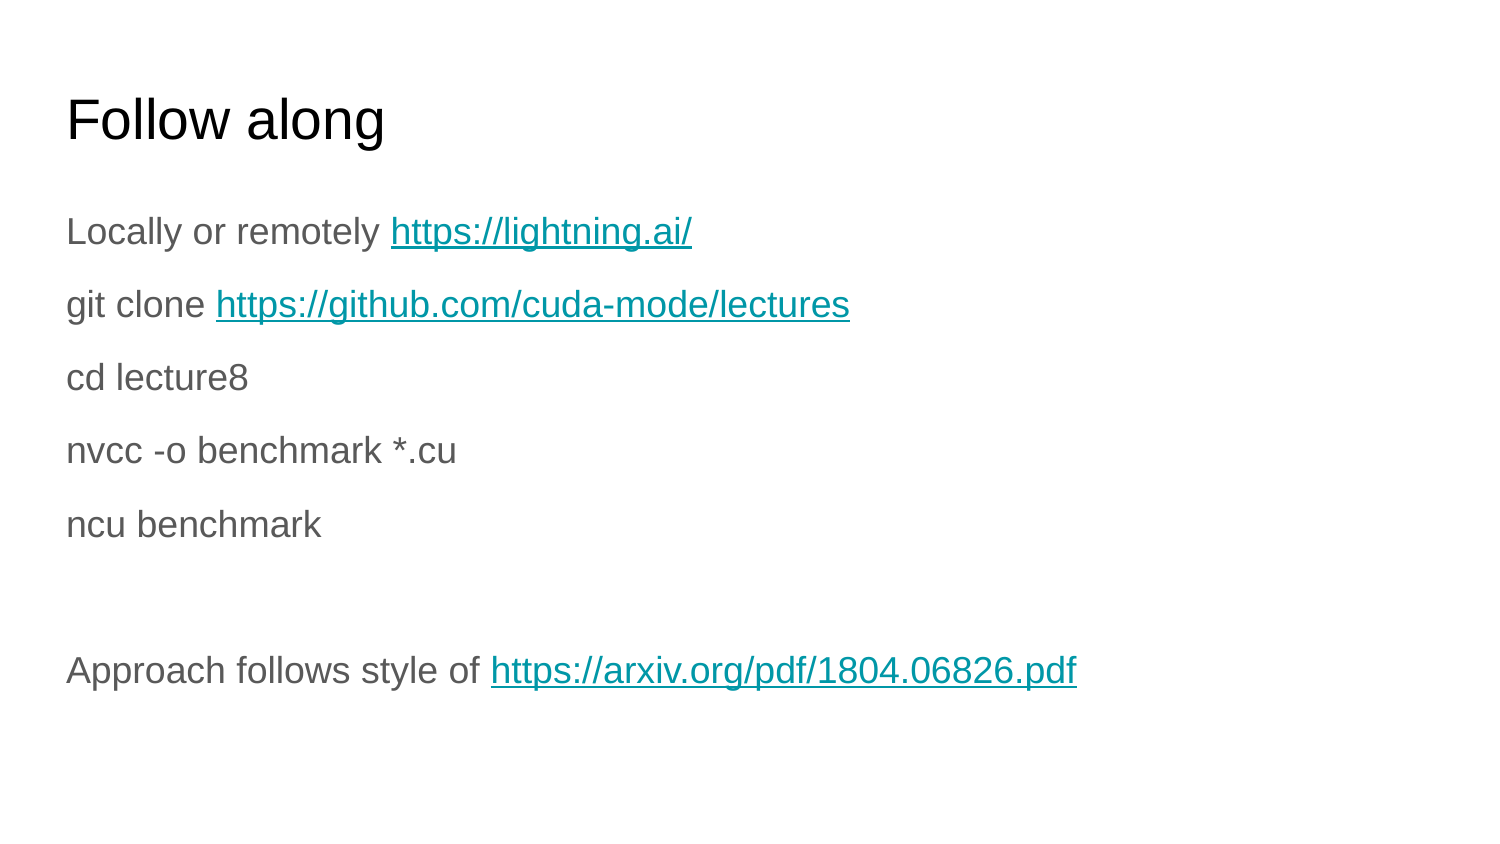

# Follow along
Locally or remotely https://lightning.ai/
git clone https://github.com/cuda-mode/lectures
cd lecture8
nvcc -o benchmark *.cu
ncu benchmark

Approach follows style of https://arxiv.org/pdf/1804.06826.pdf